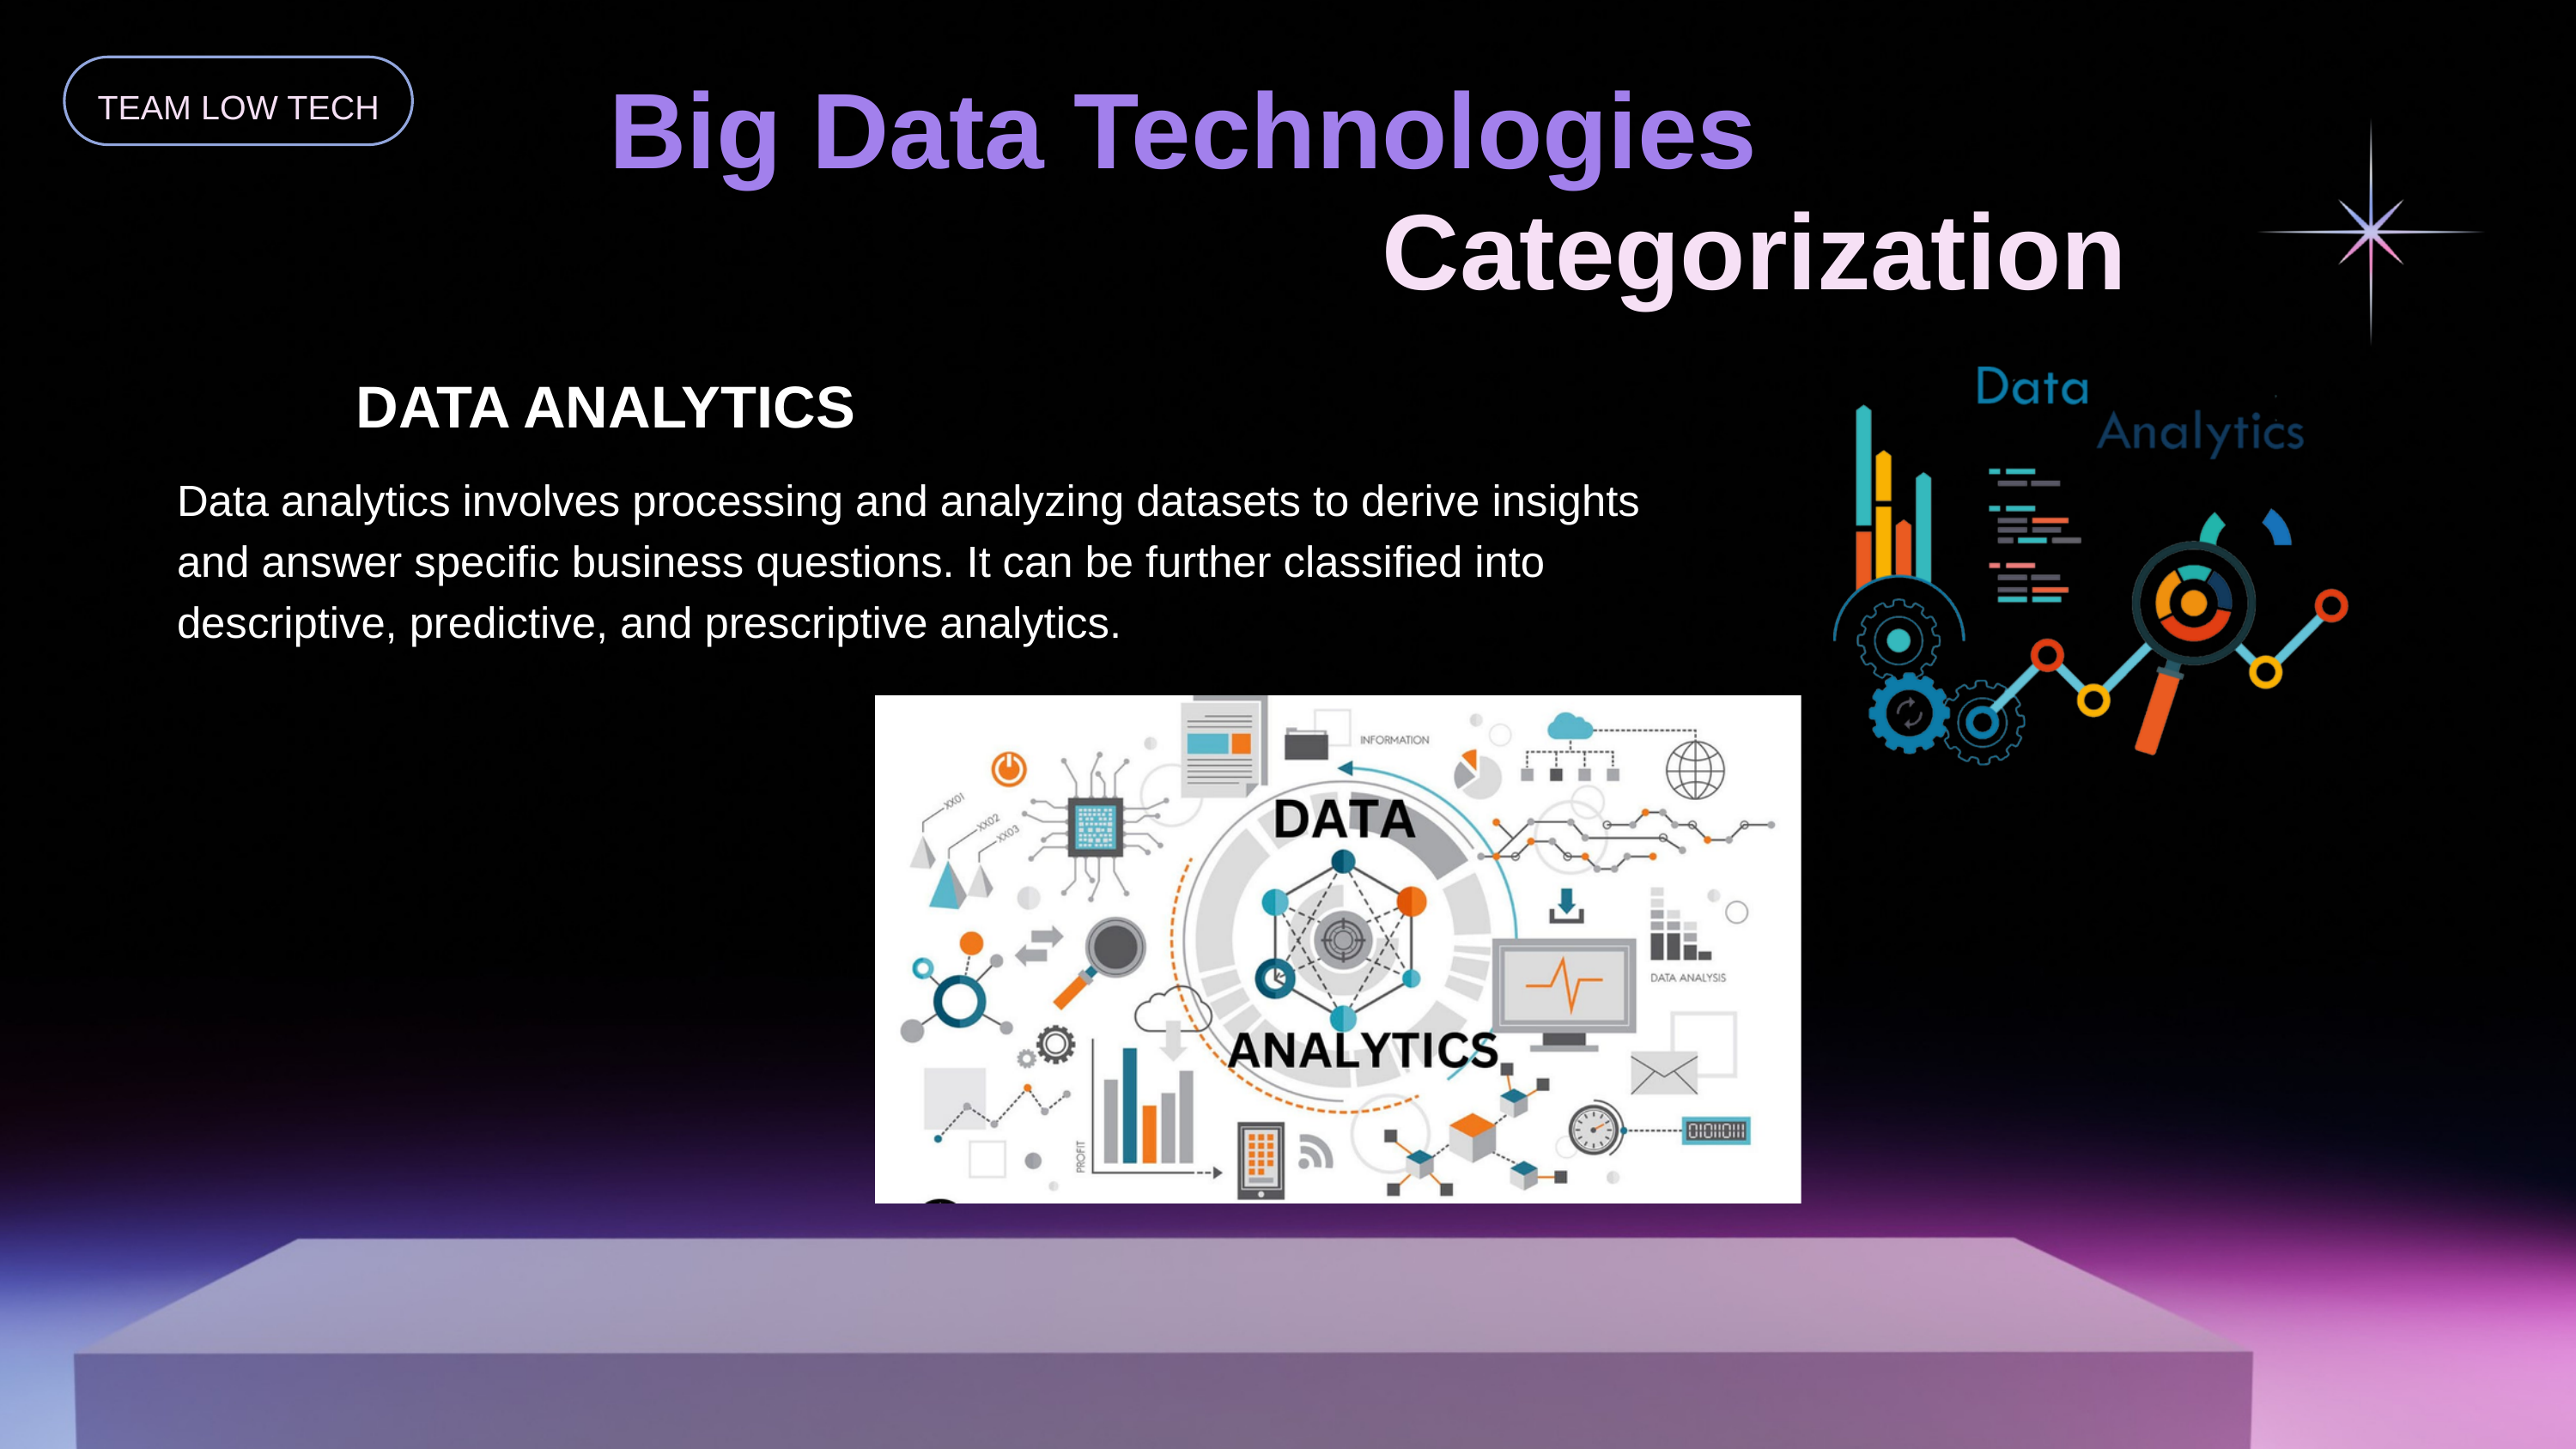

Big Data Technologies

TEAM LOW TECH

Categorization
DATA ANALYTICS

Data analytics involves processing and analyzing datasets to derive insights and answer specific business questions. It can be further classified into descriptive, predictive, and prescriptive analytics.